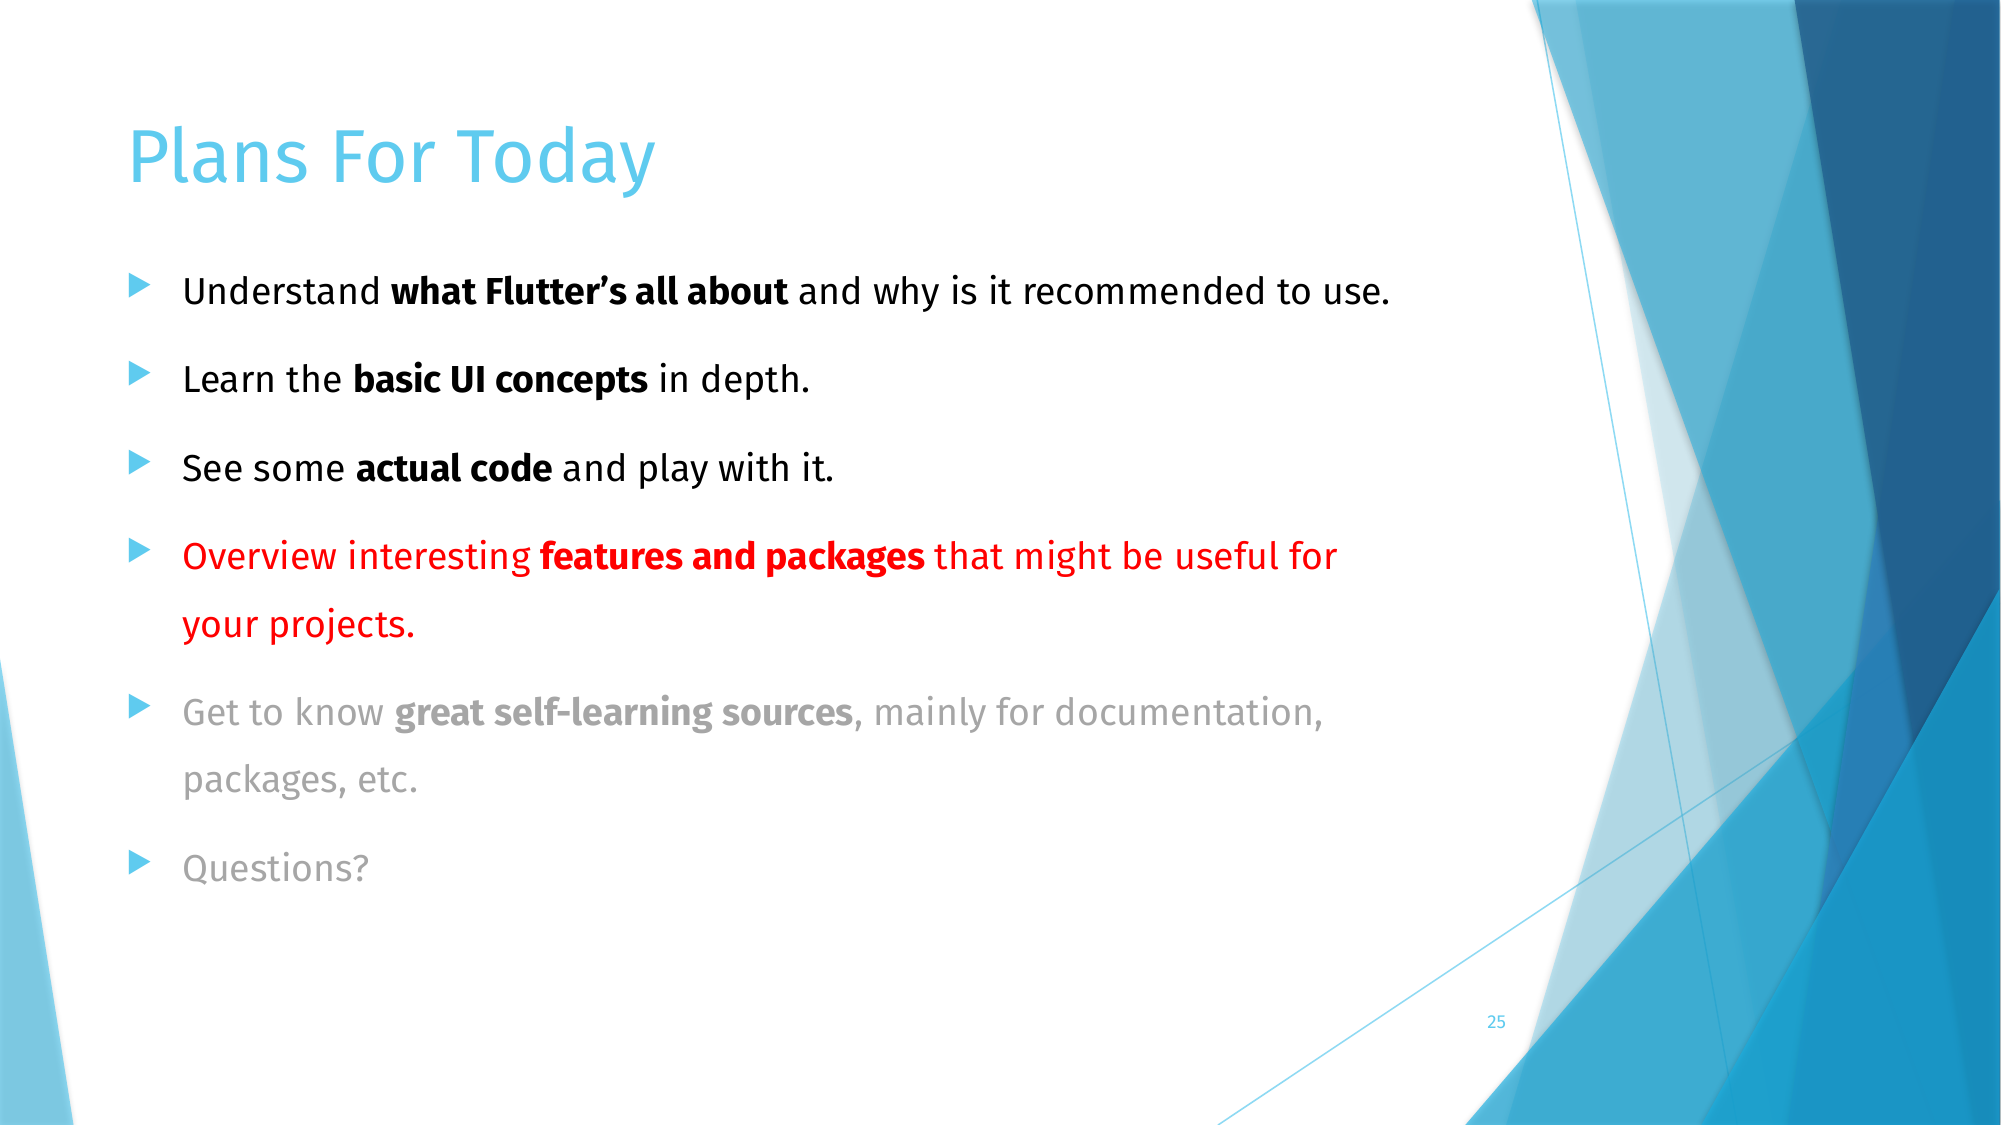

# Plans For Today
Understand what Flutter’s all about and why is it recommended to use.
Learn the basic UI concepts in depth.
See some actual code and play with it.
Overview interesting features and packages that might be useful for your projects.
Get to know great self-learning sources, mainly for documentation, packages, etc.
Questions?
25